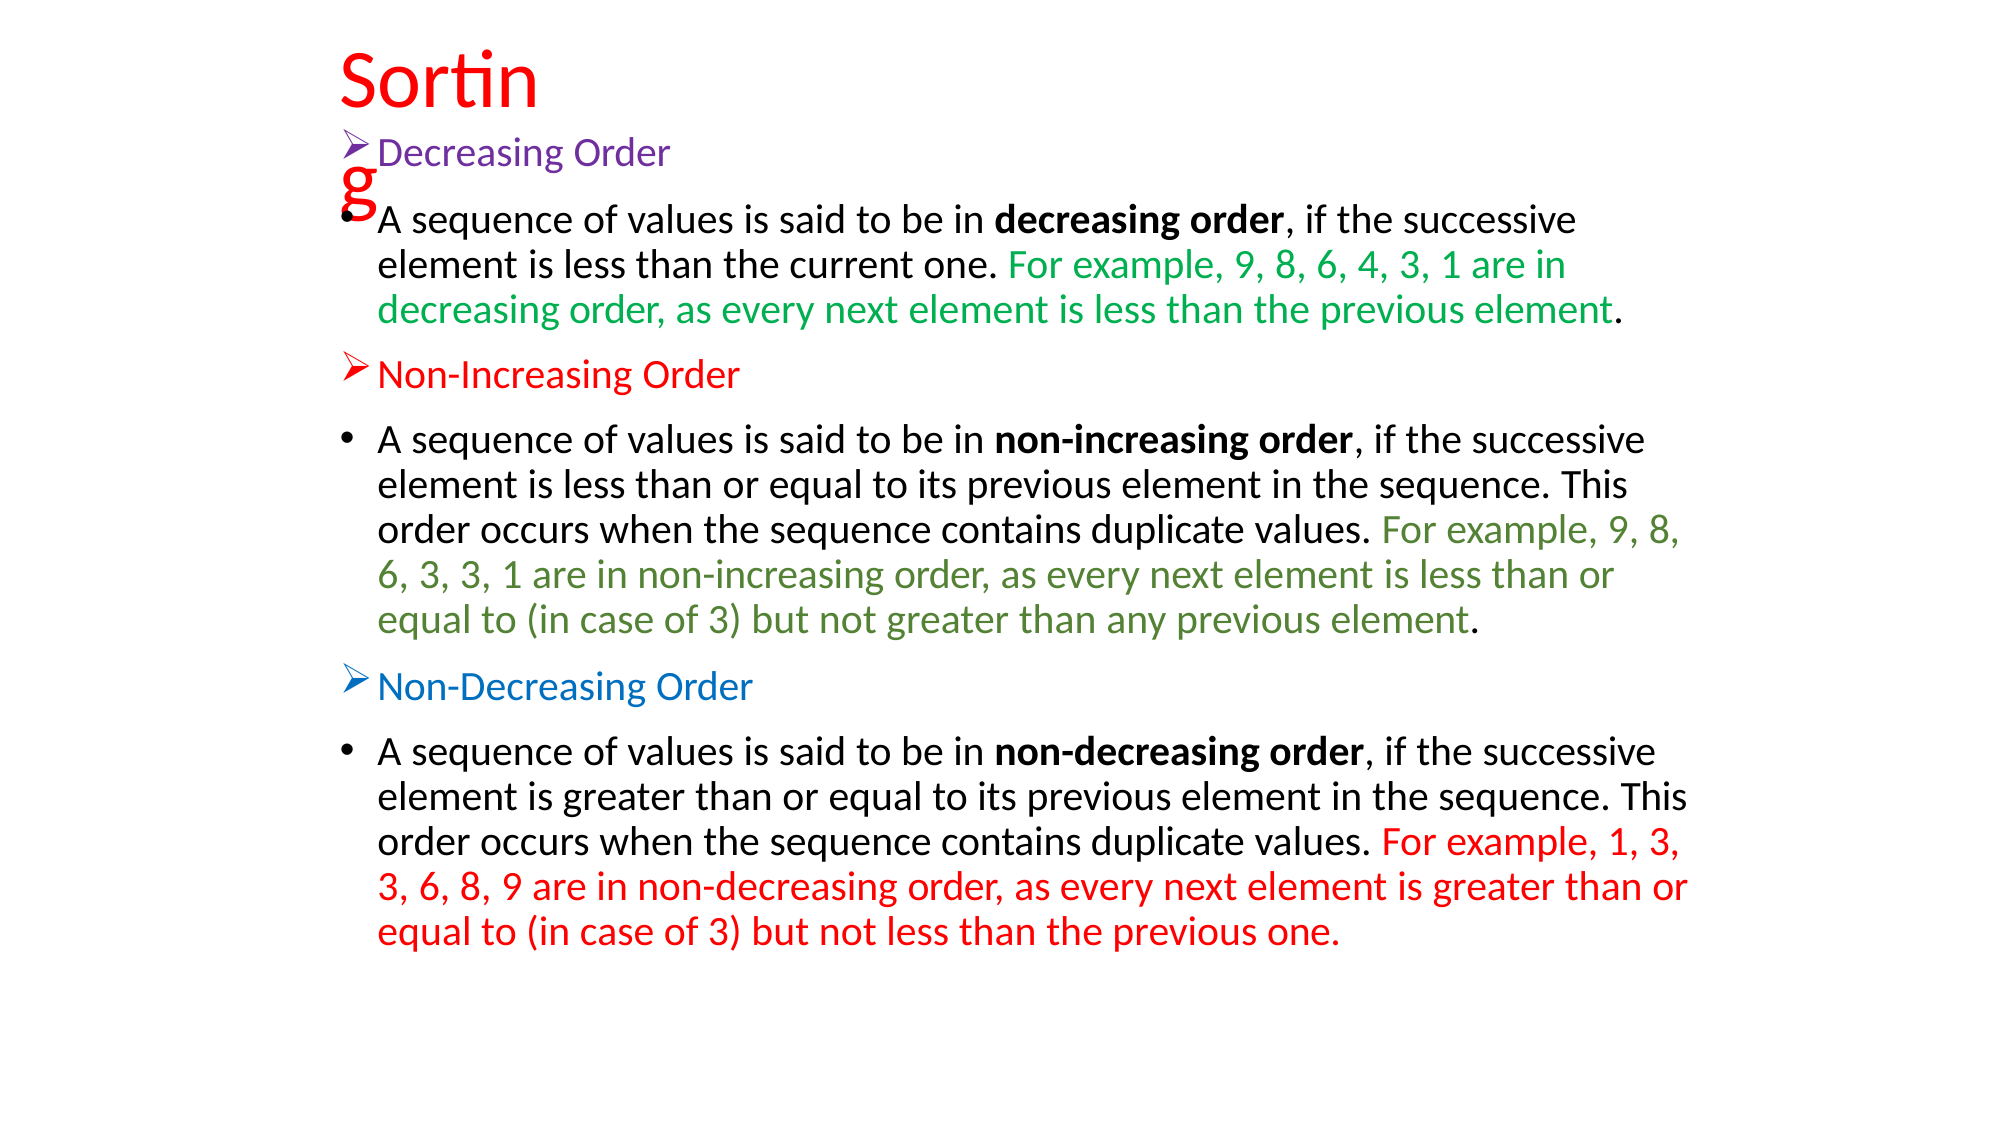

# Sorting
Decreasing Order
A sequence of values is said to be in decreasing order, if the successive element is less than the current one. For example, 9, 8, 6, 4, 3, 1 are in decreasing order, as every next element is less than the previous element.
Non-Increasing Order
A sequence of values is said to be in non-increasing order, if the successive element is less than or equal to its previous element in the sequence. This order occurs when the sequence contains duplicate values. For example, 9, 8, 6, 3, 3, 1 are in non-increasing order, as every next element is less than or equal to (in case of 3) but not greater than any previous element.
Non-Decreasing Order
A sequence of values is said to be in non-decreasing order, if the successive element is greater than or equal to its previous element in the sequence. This order occurs when the sequence contains duplicate values. For example, 1, 3, 3, 6, 8, 9 are in non-decreasing order, as every next element is greater than or equal to (in case of 3) but not less than the previous one.